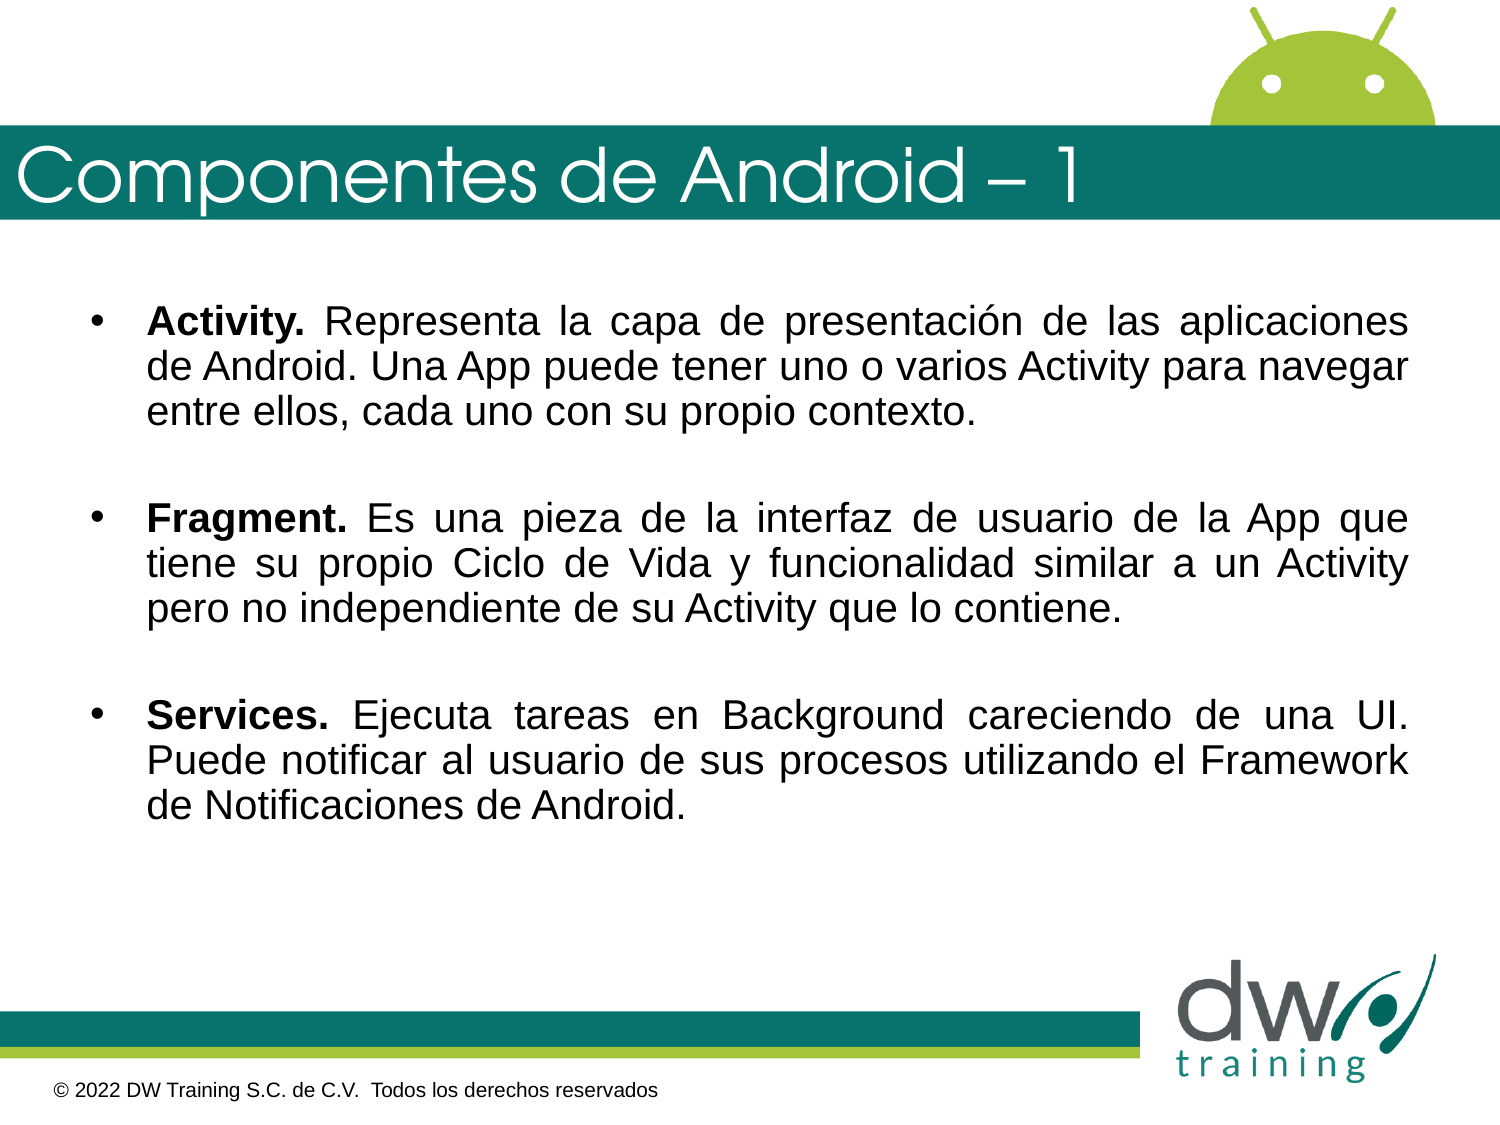

# Componentes de Android – 1
Activity. Representa la capa de presentación de las aplicaciones de Android. Una App puede tener uno o varios Activity para navegar entre ellos, cada uno con su propio contexto.

Fragment. Es una pieza de la interfaz de usuario de la App que tiene su propio Ciclo de Vida y funcionalidad similar a un Activity pero no independiente de su Activity que lo contiene.

Services. Ejecuta tareas en Background careciendo de una UI. Puede notificar al usuario de sus procesos utilizando el Framework de Notificaciones de Android.